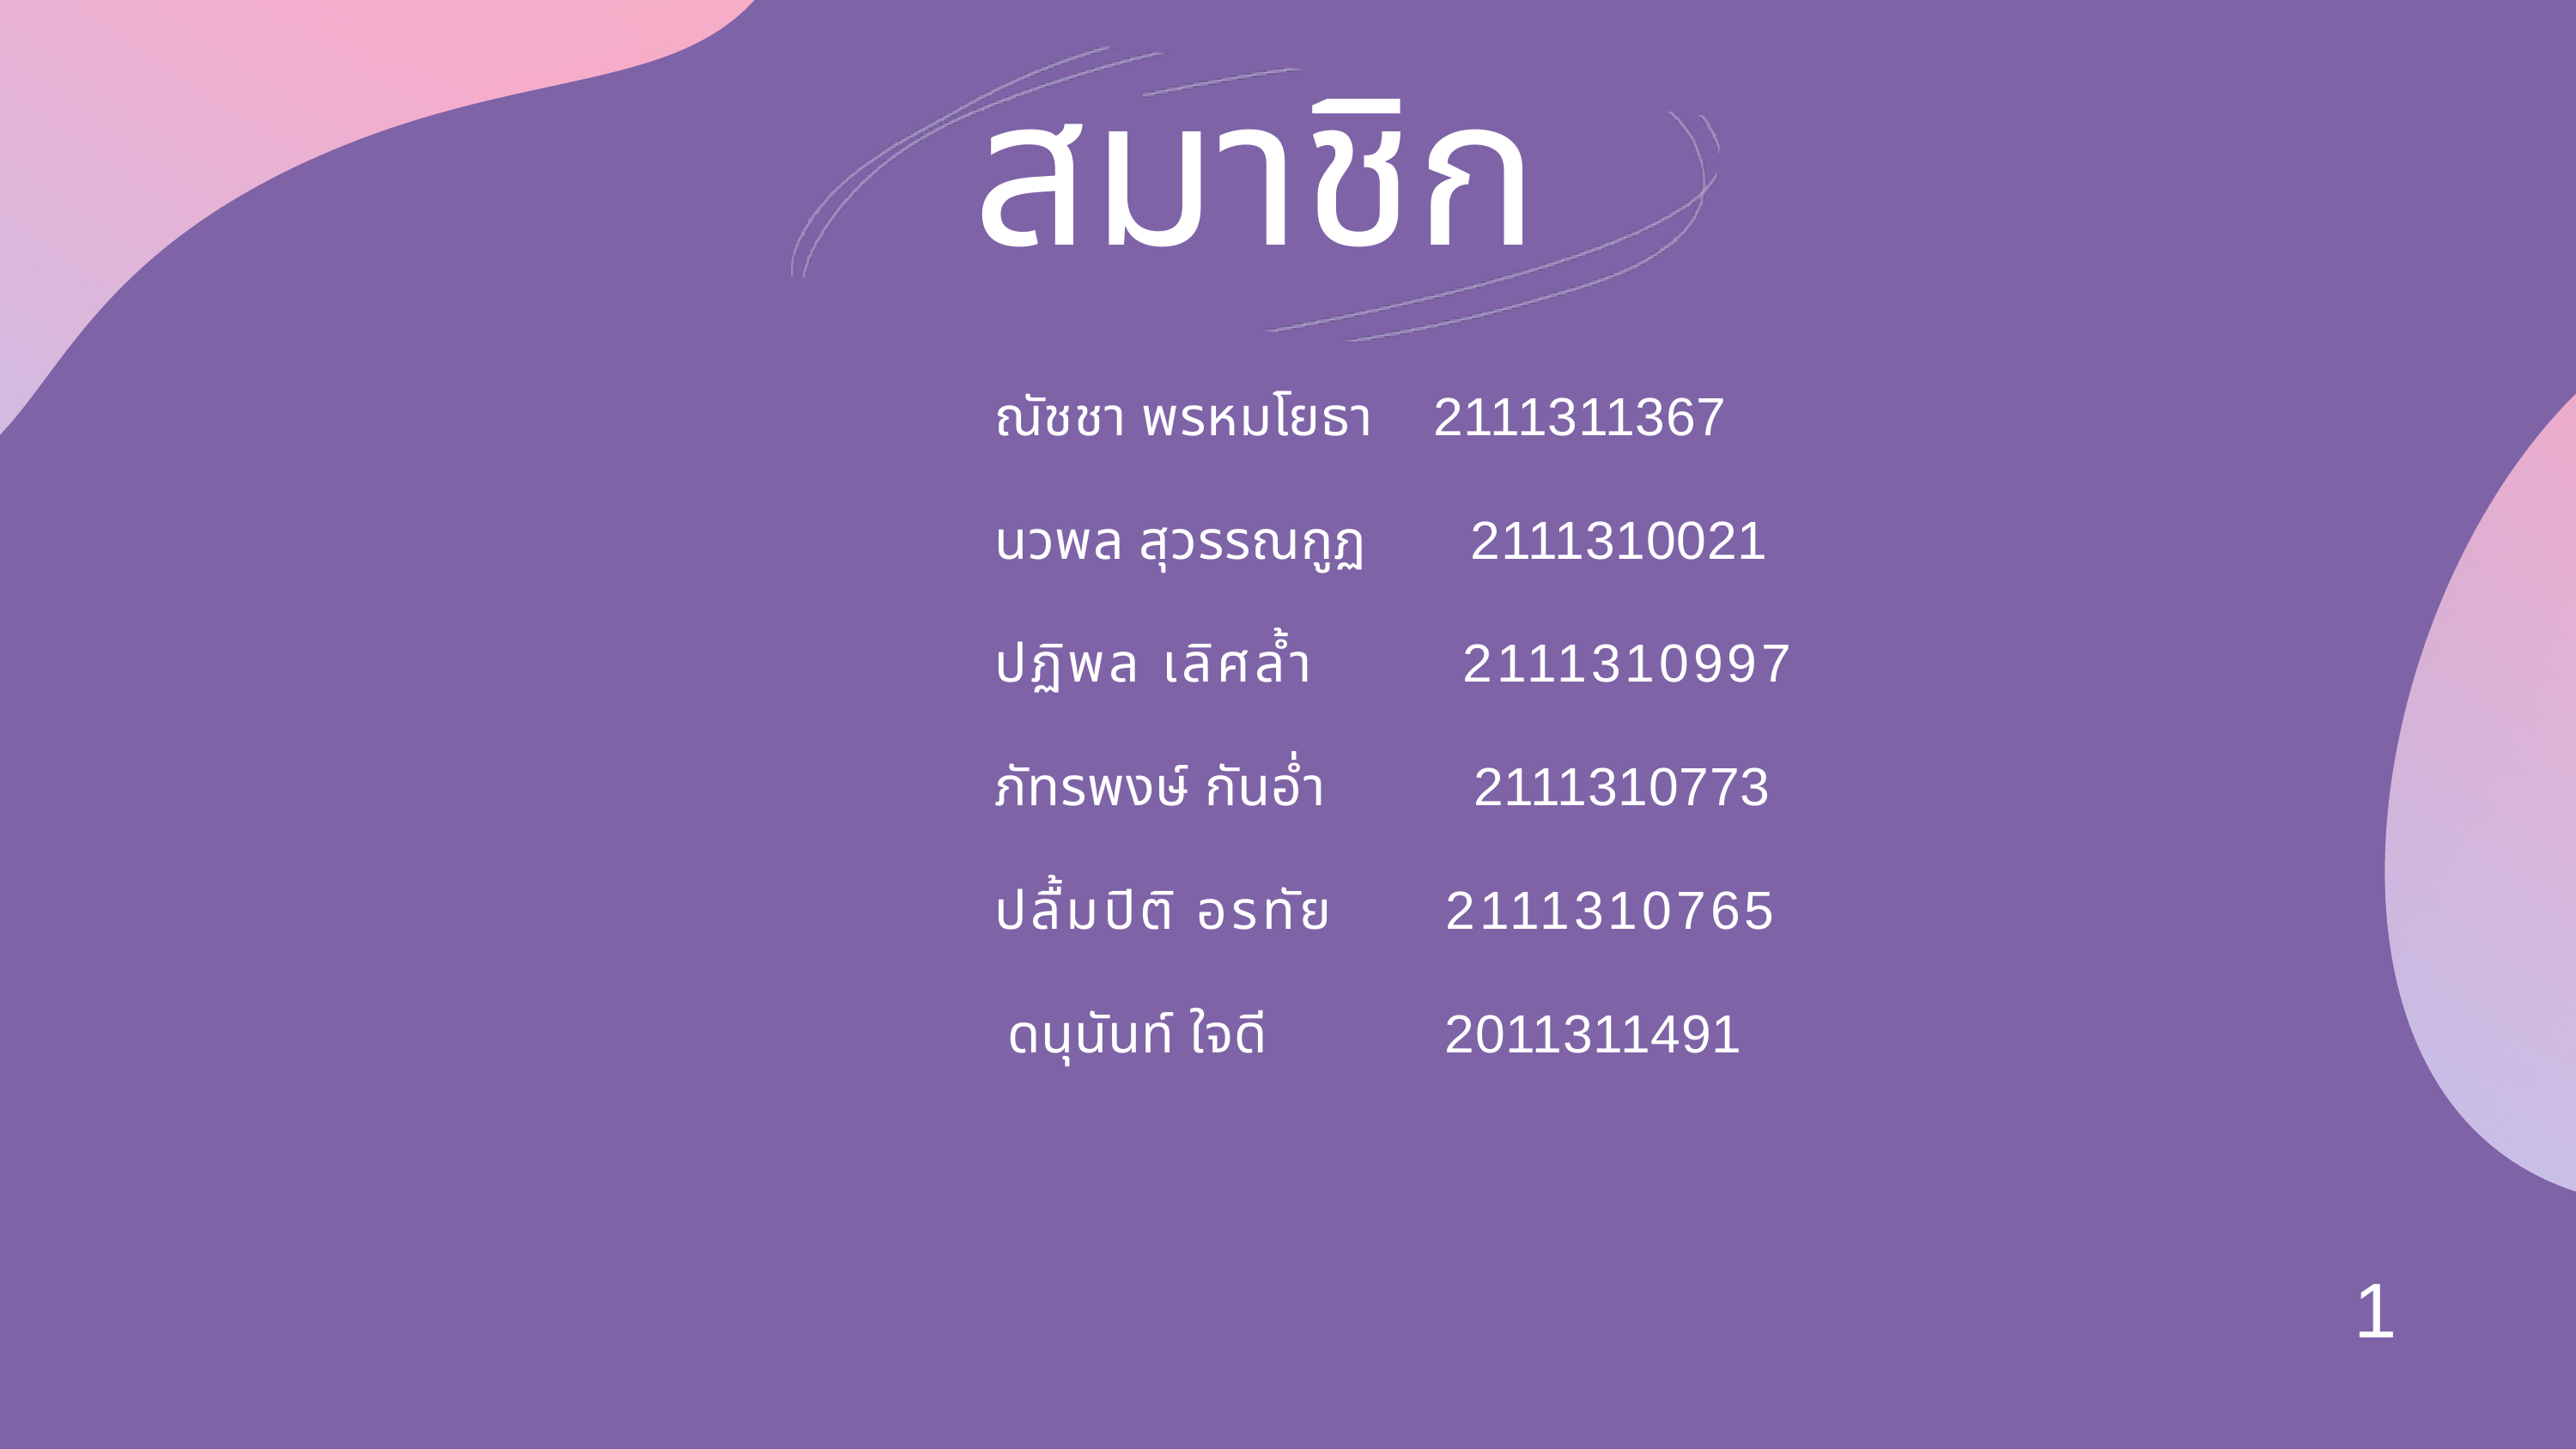

สมาชิก

ณัชชา พรหมโยธา    2111311367
นวพล สุวรรณกูฏ       2111310021
ปฏิพล เลิศล้ำ        2111310997
ภัทรพงษ์ กันอ่ำ          2111310773
ปลื้มปิติ อรทัย      2111310765
ดนุนันท์ ใจดี            2011311491
1